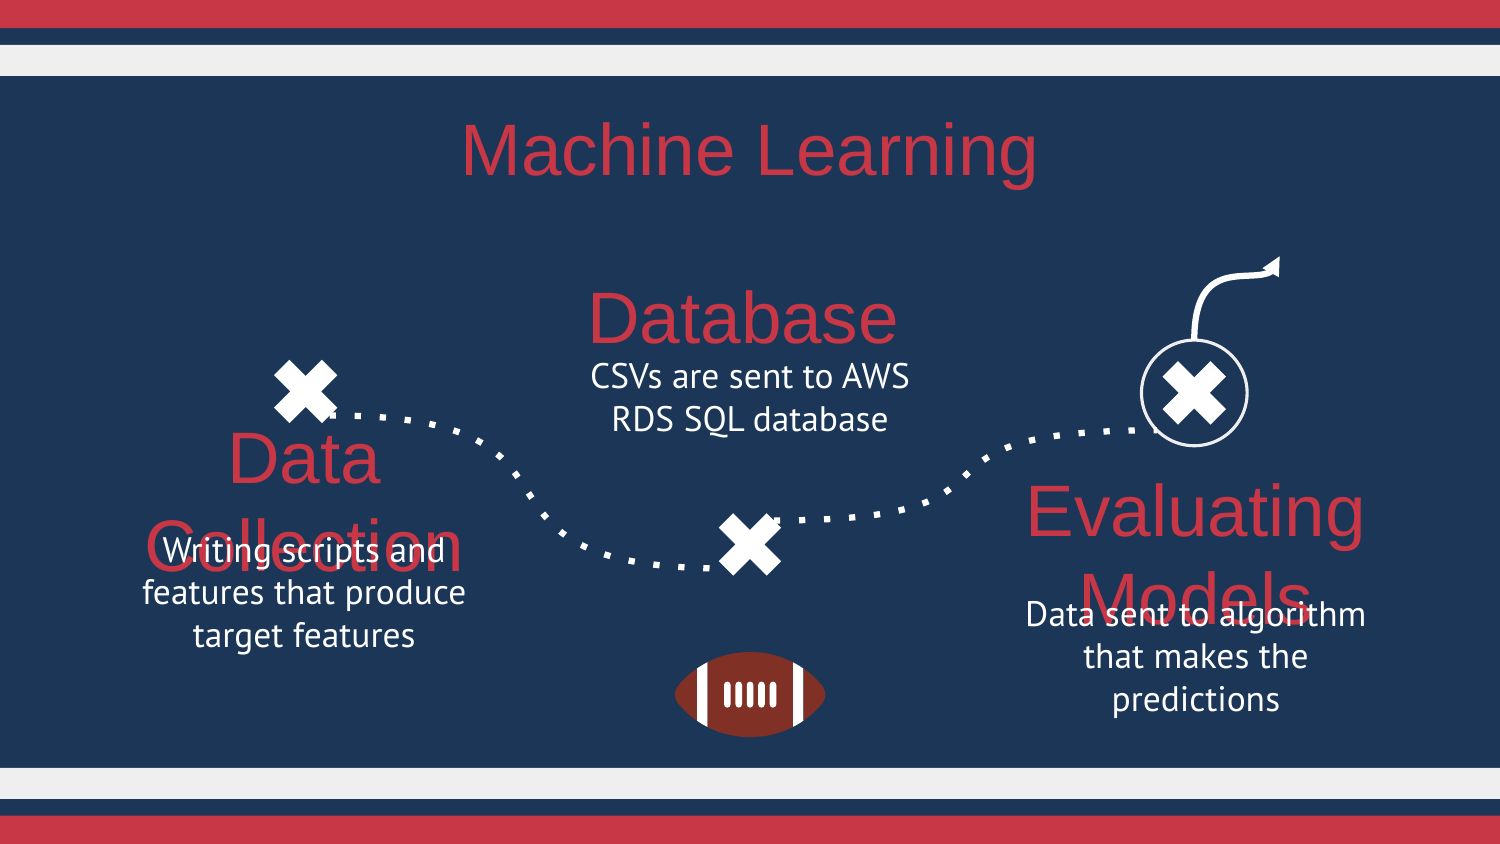

Machine Learning
Database
CSVs are sent to AWS RDS SQL database

# Data Collection

Evaluating Models
Writing scripts and features that produce target features
Data sent to algorithm that makes the predictions